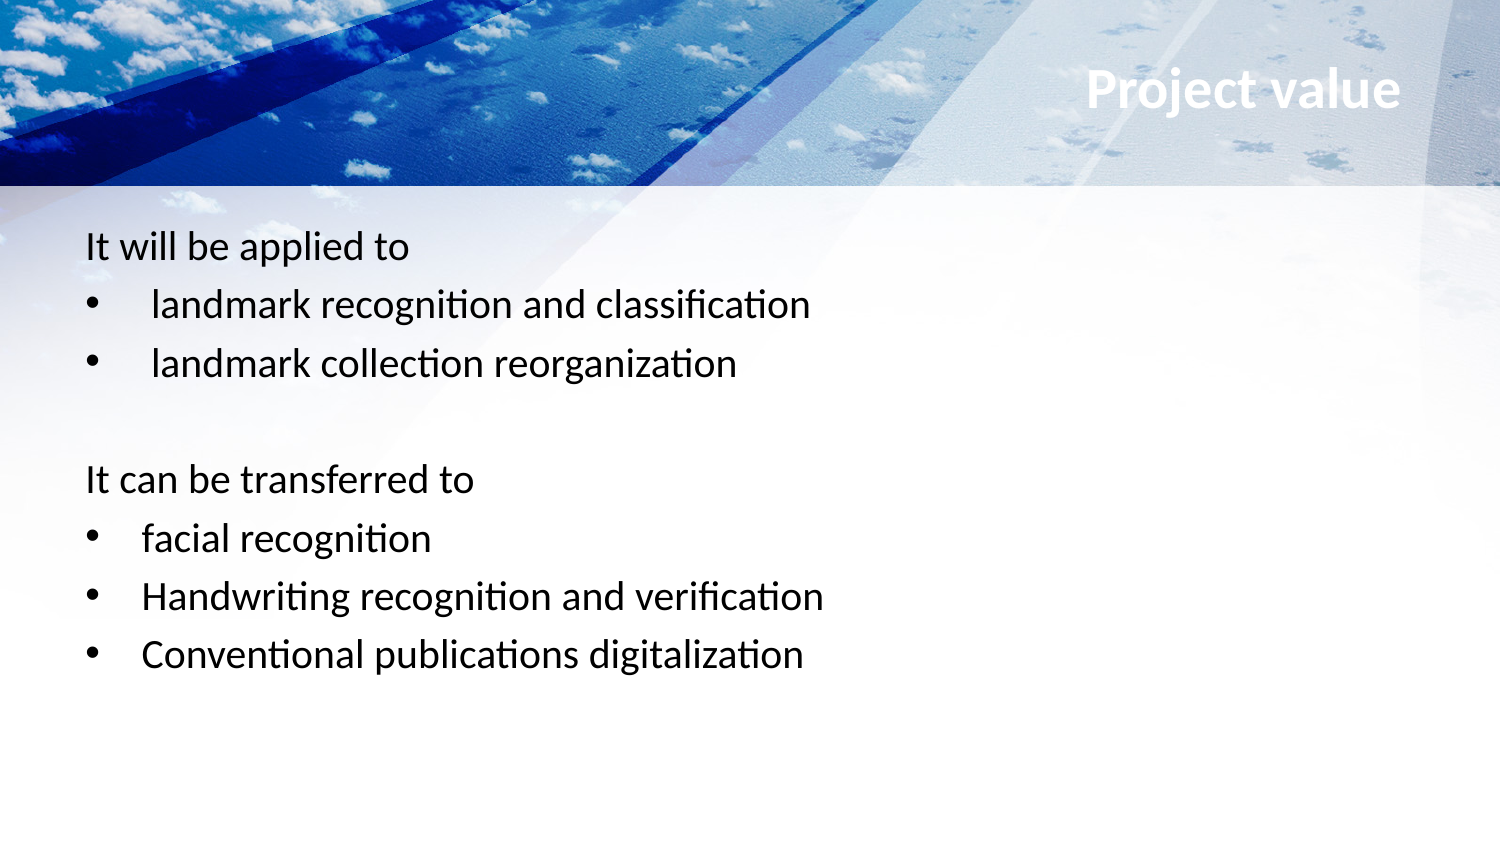

# Project value
It will be applied to
 landmark recognition and classification
 landmark collection reorganization

It can be transferred to
facial recognition
Handwriting recognition and verification
Conventional publications digitalization